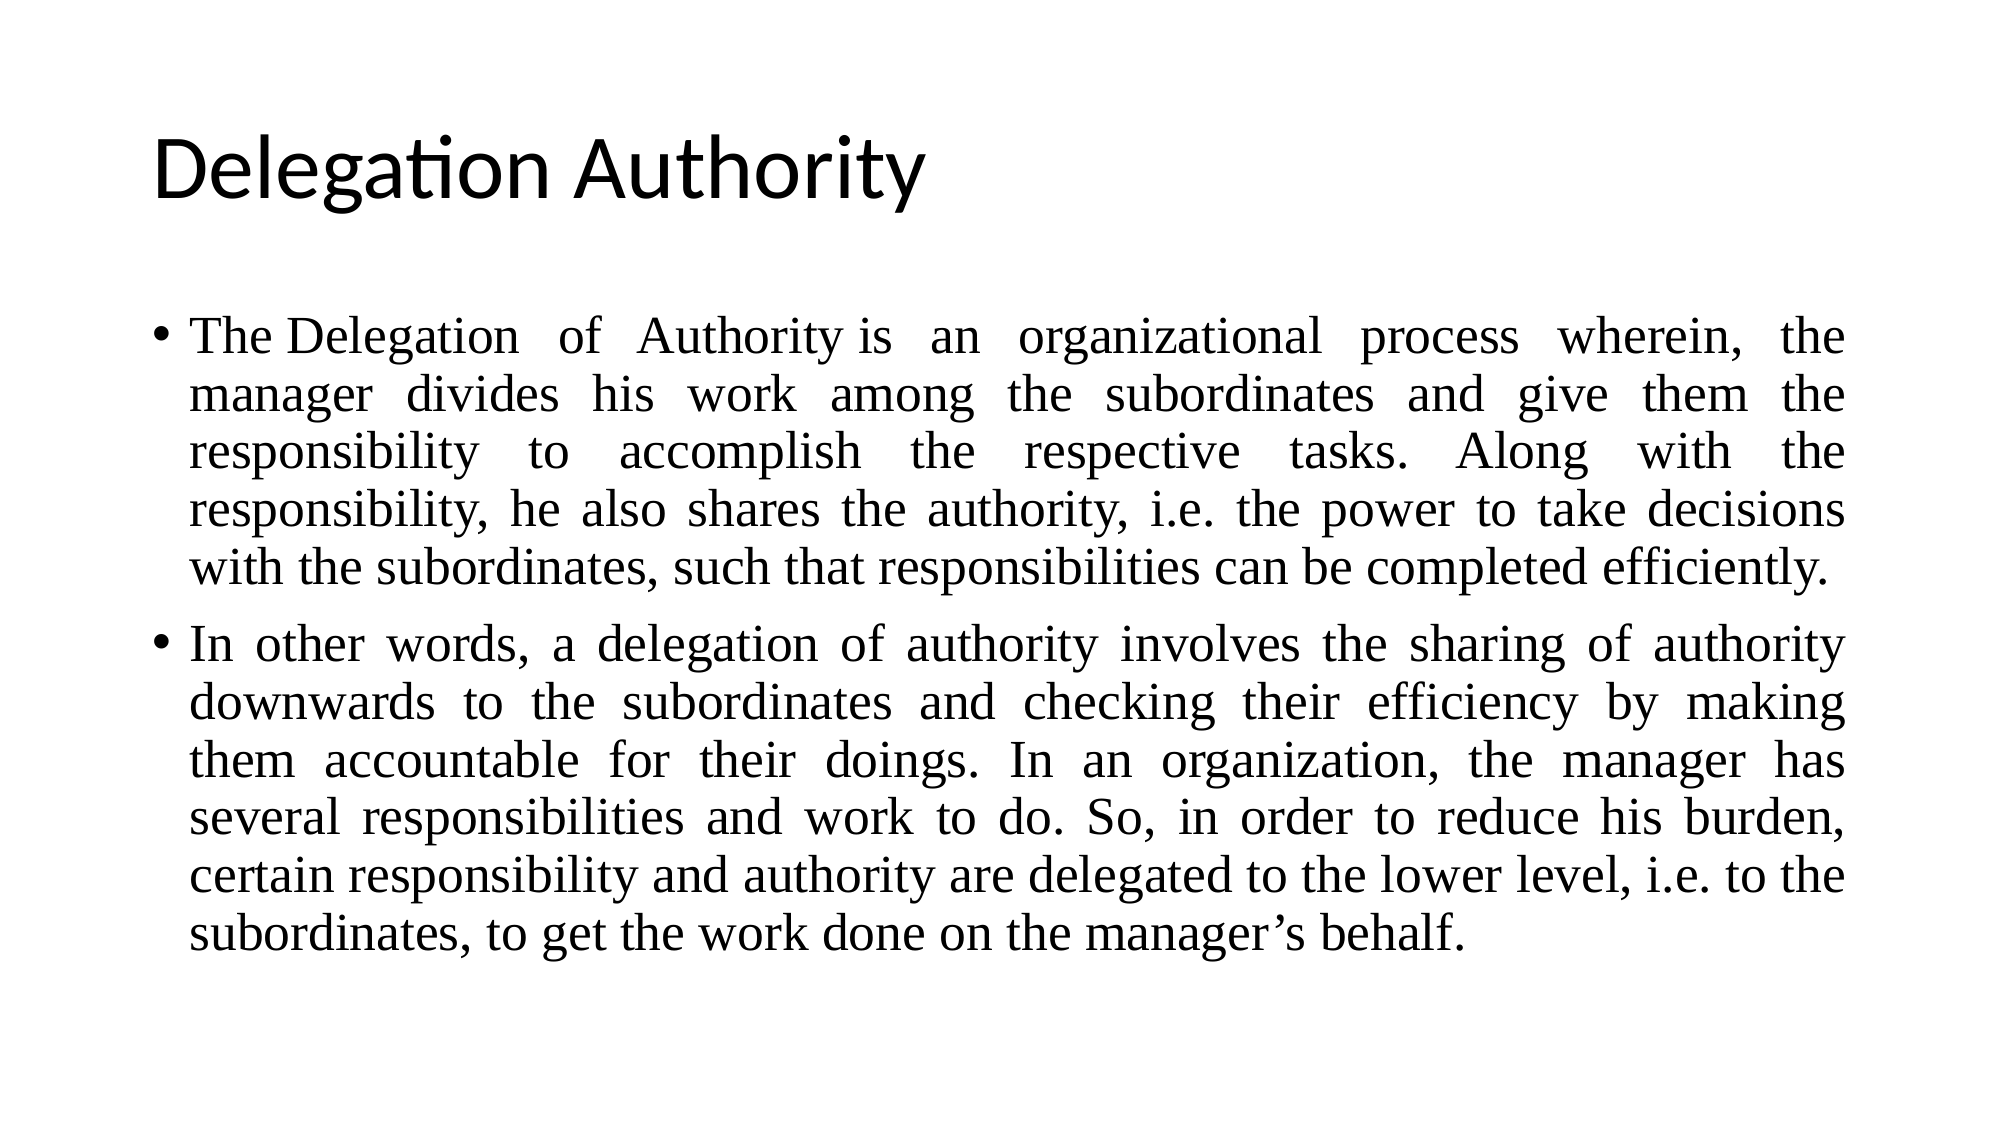

# Delegation Authority
The Delegation of Authority is an organizational process wherein, the manager divides his work among the subordinates and give them the responsibility to accomplish the respective tasks. Along with the responsibility, he also shares the authority, i.e. the power to take decisions with the subordinates, such that responsibilities can be completed efficiently.
In other words, a delegation of authority involves the sharing of authority downwards to the subordinates and checking their efficiency by making them accountable for their doings. In an organization, the manager has several responsibilities and work to do. So, in order to reduce his burden, certain responsibility and authority are delegated to the lower level, i.e. to the subordinates, to get the work done on the manager’s behalf.